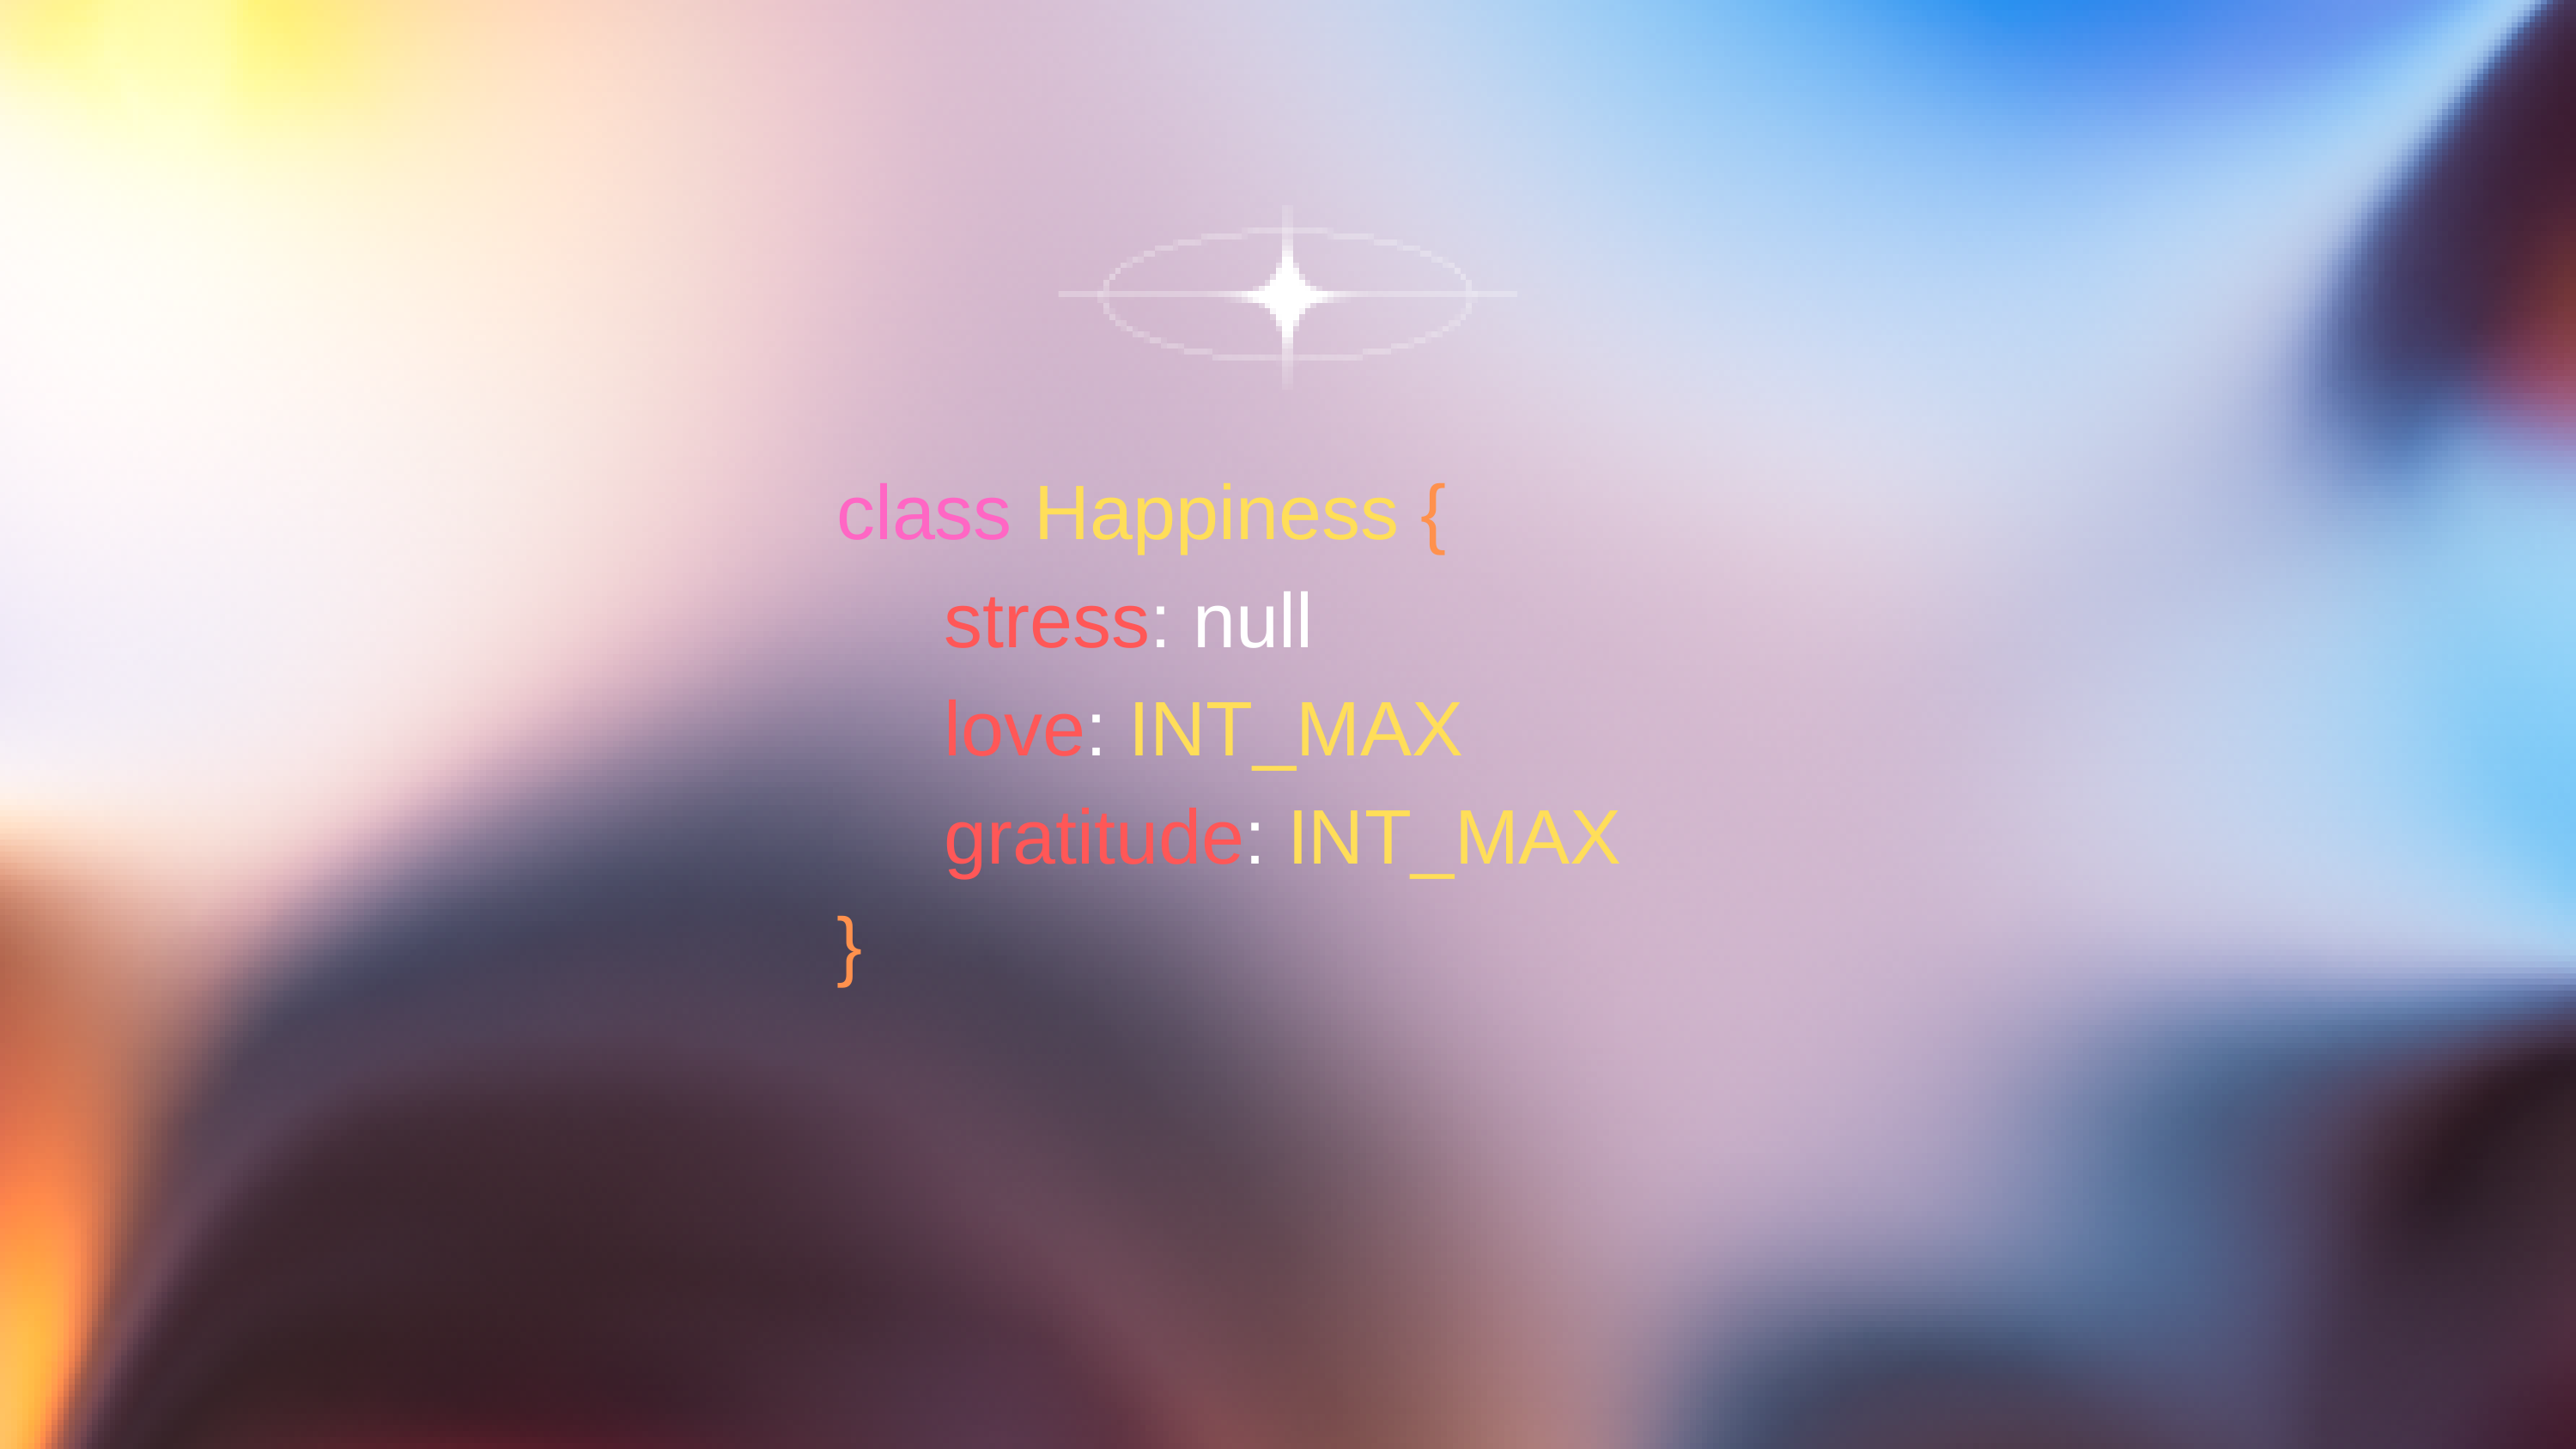

class Happiness {
     stress: null
     love: INT_MAX
     gratitude: INT_MAX
}